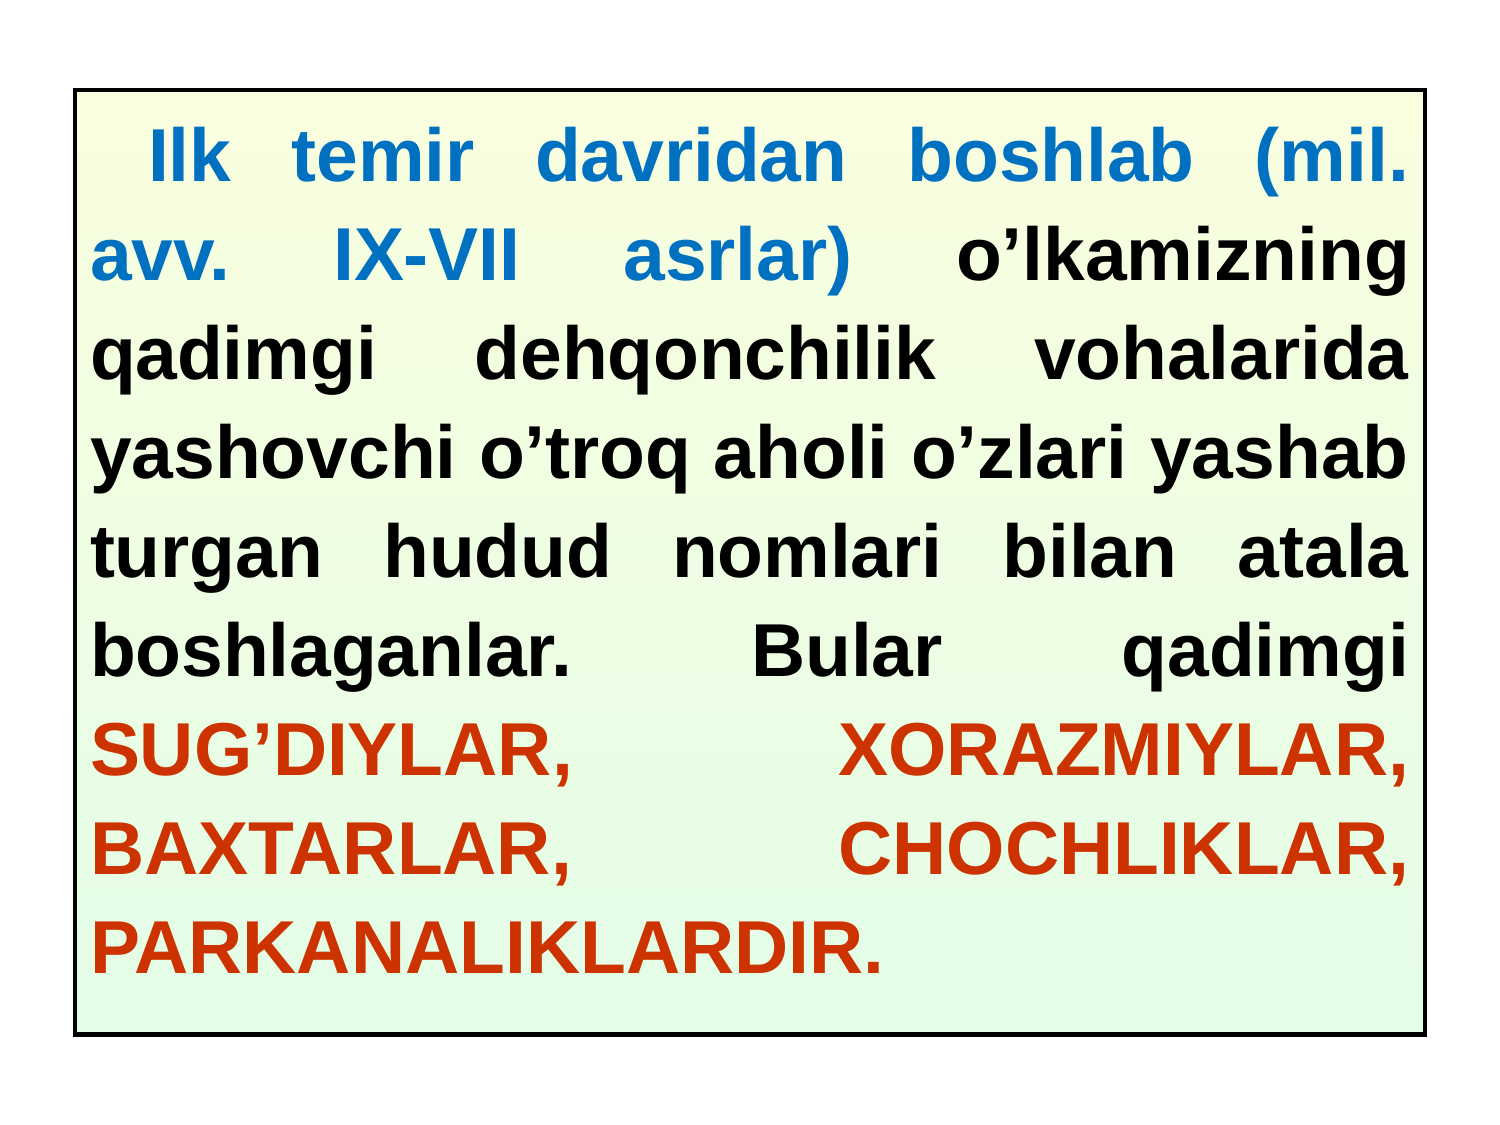

Ilk temir davridan boshlab (mil. avv. IX-VII asrlar) o’lkamizning qadimgi dehqonchilik vohalarida yashovchi o’troq aholi o’zlari yashab turgan hudud nomlari bilan atala boshlaganlar. Bular qadimgi SUG’DIYLAR, XORAZMIYLAR, BAXTARLAR, CHOCHLIKLAR, PARKANALIKLARDIR.